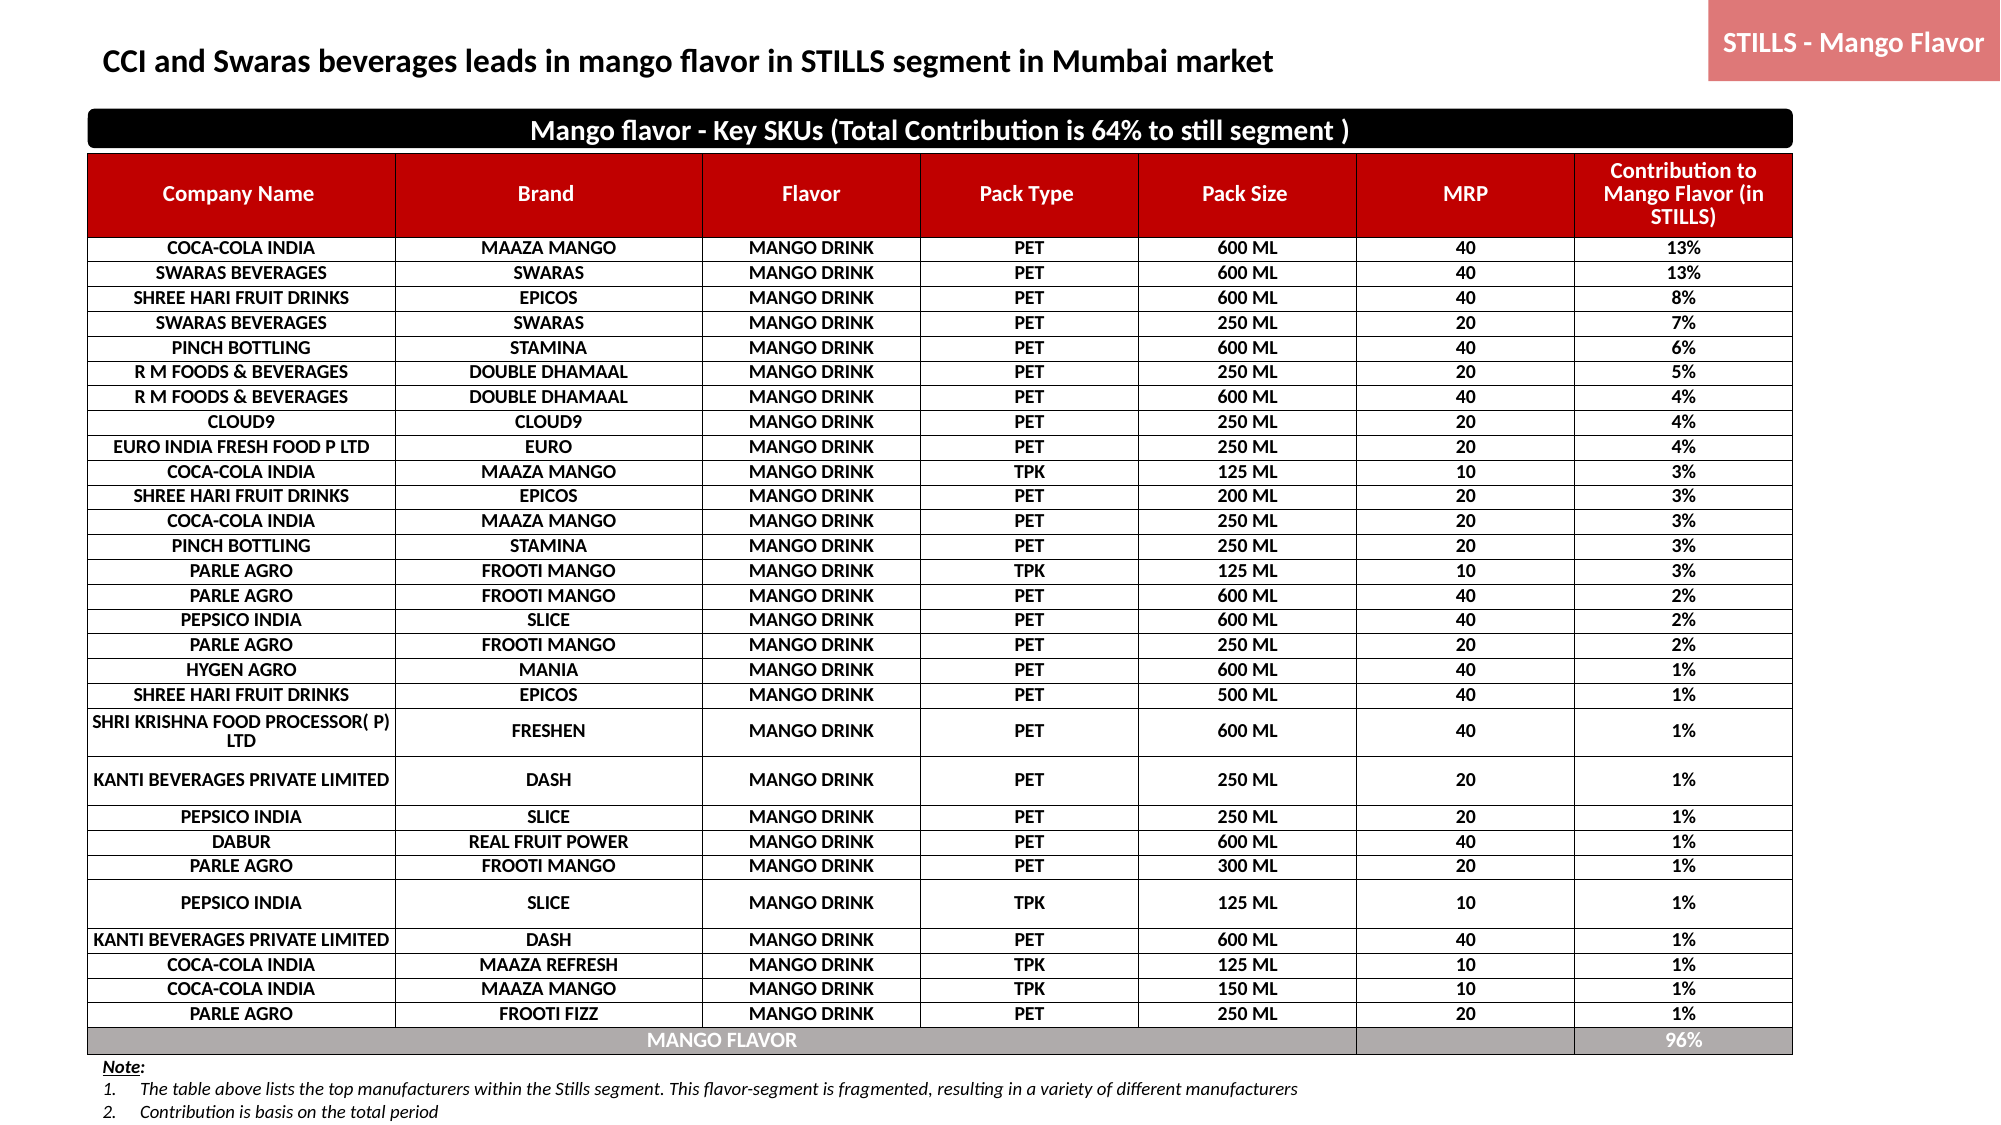

STILLS - Mango Flavor
# CCI and Swaras beverages leads in mango flavor in STILLS segment in Mumbai market

Mango flavor - Key SKUs (Total Contribution is 64% to still segment )
| Company Name | Brand | Flavor | Pack Type | Pack Size | MRP | Contribution to Mango Flavor (in STILLS) |
| --- | --- | --- | --- | --- | --- | --- |
| COCA-COLA INDIA | MAAZA MANGO | MANGO DRINK | PET | 600 ML | 40 | 13% |
| SWARAS BEVERAGES | SWARAS | MANGO DRINK | PET | 600 ML | 40 | 13% |
| SHREE HARI FRUIT DRINKS | EPICOS | MANGO DRINK | PET | 600 ML | 40 | 8% |
| SWARAS BEVERAGES | SWARAS | MANGO DRINK | PET | 250 ML | 20 | 7% |
| PINCH BOTTLING | STAMINA | MANGO DRINK | PET | 600 ML | 40 | 6% |
| R M FOODS & BEVERAGES | DOUBLE DHAMAAL | MANGO DRINK | PET | 250 ML | 20 | 5% |
| R M FOODS & BEVERAGES | DOUBLE DHAMAAL | MANGO DRINK | PET | 600 ML | 40 | 4% |
| CLOUD9 | CLOUD9 | MANGO DRINK | PET | 250 ML | 20 | 4% |
| EURO INDIA FRESH FOOD P LTD | EURO | MANGO DRINK | PET | 250 ML | 20 | 4% |
| COCA-COLA INDIA | MAAZA MANGO | MANGO DRINK | TPK | 125 ML | 10 | 3% |
| SHREE HARI FRUIT DRINKS | EPICOS | MANGO DRINK | PET | 200 ML | 20 | 3% |
| COCA-COLA INDIA | MAAZA MANGO | MANGO DRINK | PET | 250 ML | 20 | 3% |
| PINCH BOTTLING | STAMINA | MANGO DRINK | PET | 250 ML | 20 | 3% |
| PARLE AGRO | FROOTI MANGO | MANGO DRINK | TPK | 125 ML | 10 | 3% |
| PARLE AGRO | FROOTI MANGO | MANGO DRINK | PET | 600 ML | 40 | 2% |
| PEPSICO INDIA | SLICE | MANGO DRINK | PET | 600 ML | 40 | 2% |
| PARLE AGRO | FROOTI MANGO | MANGO DRINK | PET | 250 ML | 20 | 2% |
| HYGEN AGRO | MANIA | MANGO DRINK | PET | 600 ML | 40 | 1% |
| SHREE HARI FRUIT DRINKS | EPICOS | MANGO DRINK | PET | 500 ML | 40 | 1% |
| SHRI KRISHNA FOOD PROCESSOR( P) LTD | FRESHEN | MANGO DRINK | PET | 600 ML | 40 | 1% |
| KANTI BEVERAGES PRIVATE LIMITED | DASH | MANGO DRINK | PET | 250 ML | 20 | 1% |
| PEPSICO INDIA | SLICE | MANGO DRINK | PET | 250 ML | 20 | 1% |
| DABUR | REAL FRUIT POWER | MANGO DRINK | PET | 600 ML | 40 | 1% |
| PARLE AGRO | FROOTI MANGO | MANGO DRINK | PET | 300 ML | 20 | 1% |
| PEPSICO INDIA | SLICE | MANGO DRINK | TPK | 125 ML | 10 | 1% |
| KANTI BEVERAGES PRIVATE LIMITED | DASH | MANGO DRINK | PET | 600 ML | 40 | 1% |
| COCA-COLA INDIA | MAAZA REFRESH | MANGO DRINK | TPK | 125 ML | 10 | 1% |
| COCA-COLA INDIA | MAAZA MANGO | MANGO DRINK | TPK | 150 ML | 10 | 1% |
| PARLE AGRO | FROOTI FIZZ | MANGO DRINK | PET | 250 ML | 20 | 1% |
| MANGO FLAVOR |  |  |  |  |  | 96% |
Note:
The table above lists the top manufacturers within the Stills segment. This flavor-segment is fragmented, resulting in a variety of different manufacturers
Contribution is basis on the total period